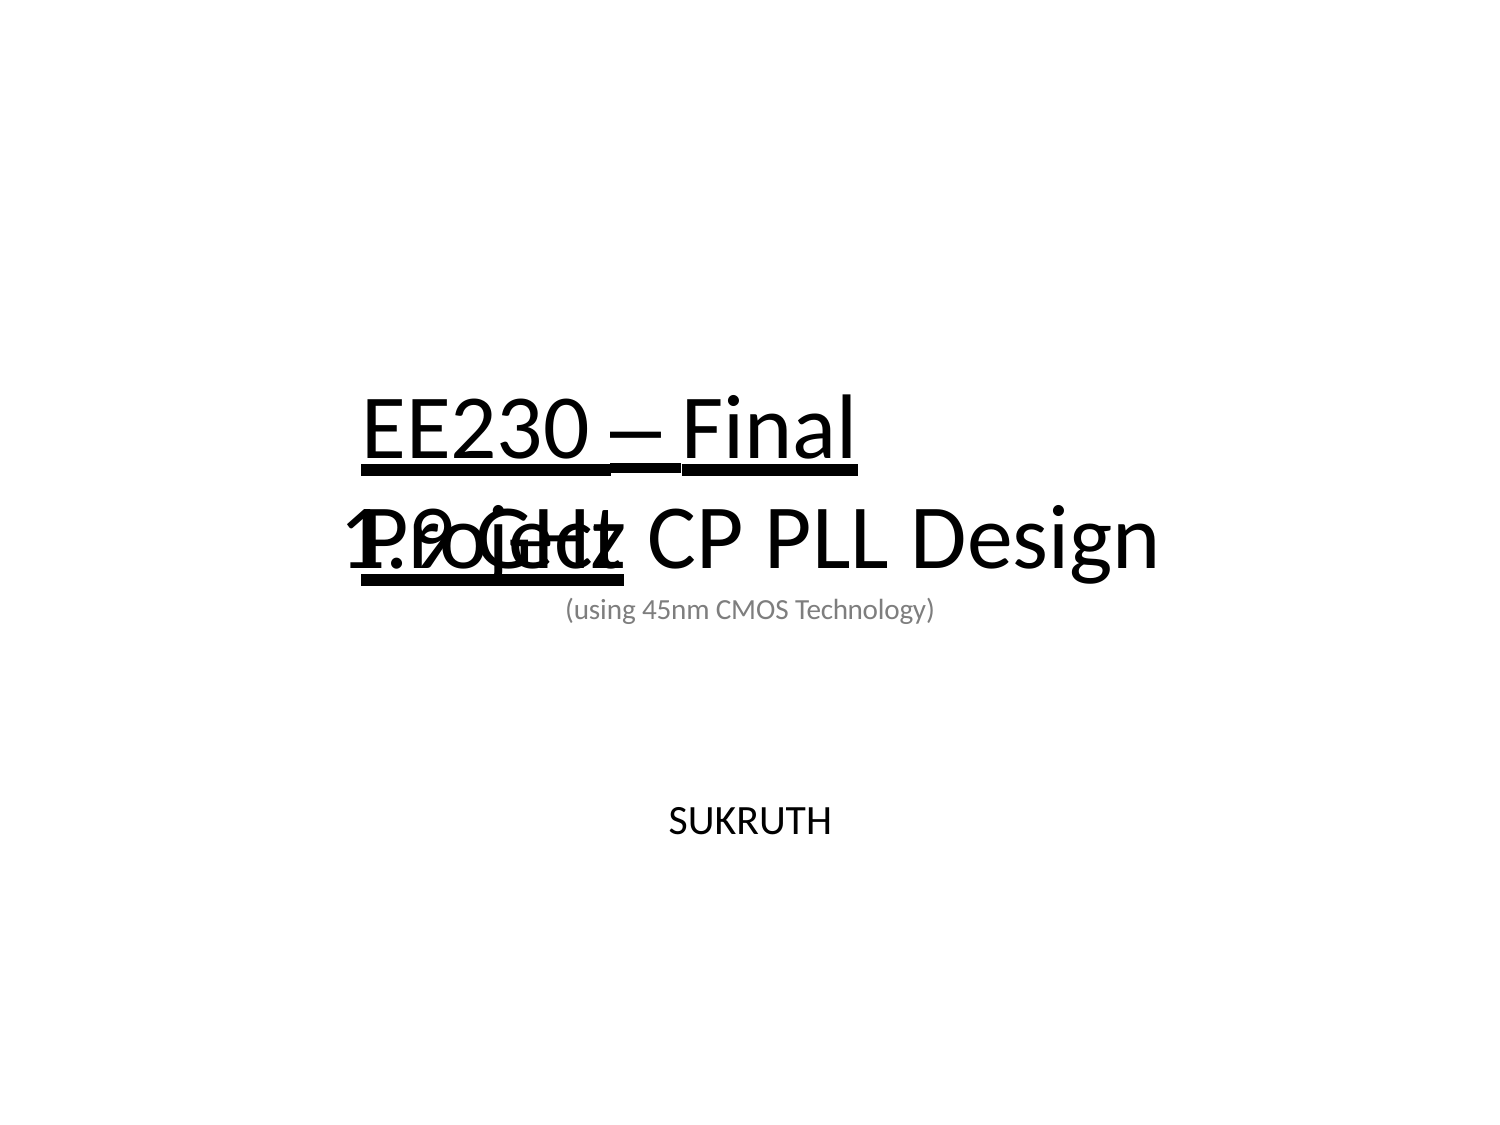

# EE230 – Final Project
1.9 GHz CP PLL Design
(using 45nm CMOS Technology)
SUKRUTH